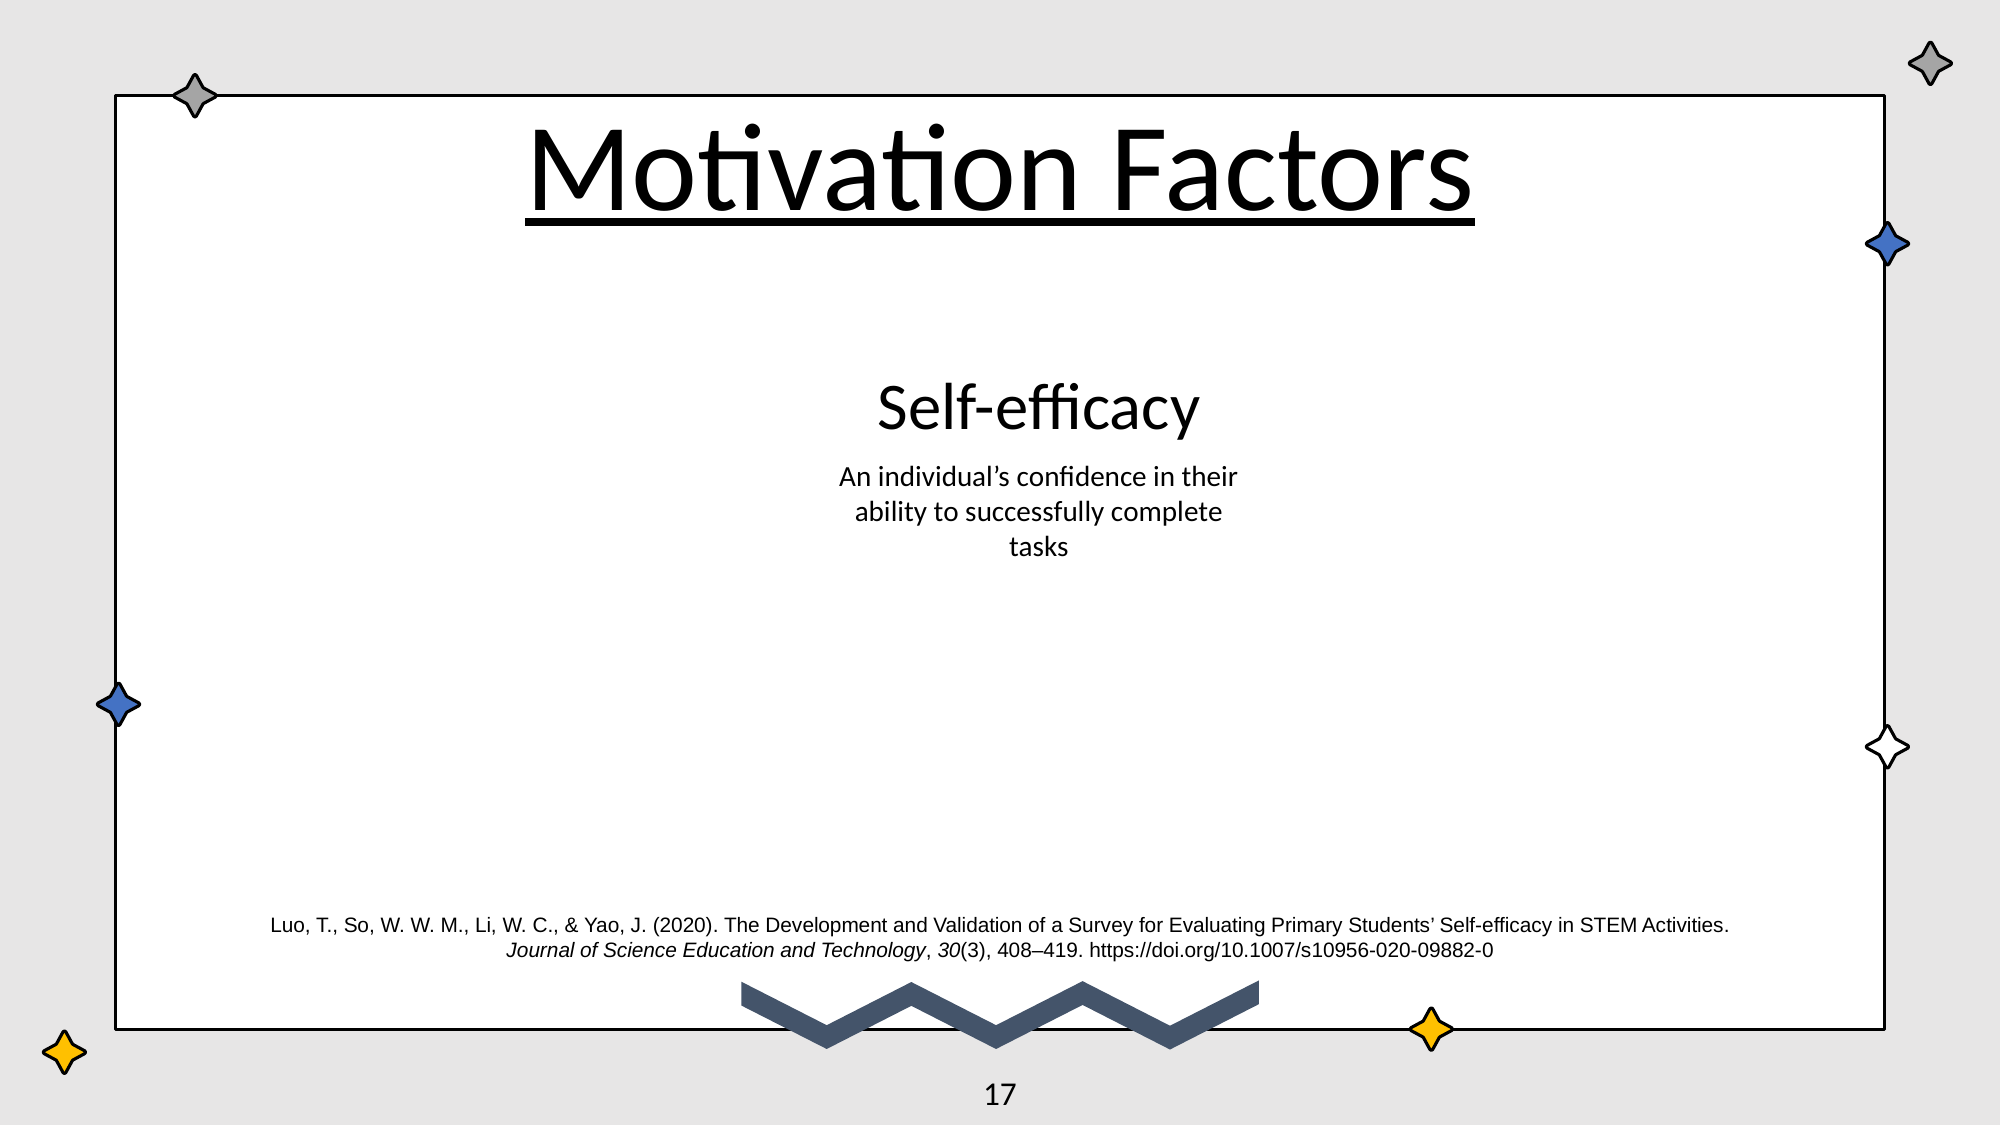

Motivation Factors

# Academic engagement
Self-efficacy
Expectancy
Degree of attention that an individual shows when they are learning or being taught
The extent to which a student thinks he or she can be successful in a task
An individual’s confidence in their ability to successfully complete tasks

Value
Cost

The extent to which a student thinks a task is worth completing
Negative aspects of participating in an activity, such as the loss of other valuable activities
Luo, T., So, W. W. M., Li, W. C., & Yao, J. (2020). The Development and Validation of a Survey for Evaluating Primary Students’ Self‑efficacy in STEM Activities. Journal of Science Education and Technology, 30(3), 408–419. https://doi.org/10.1007/s10956-020-09882-0
17